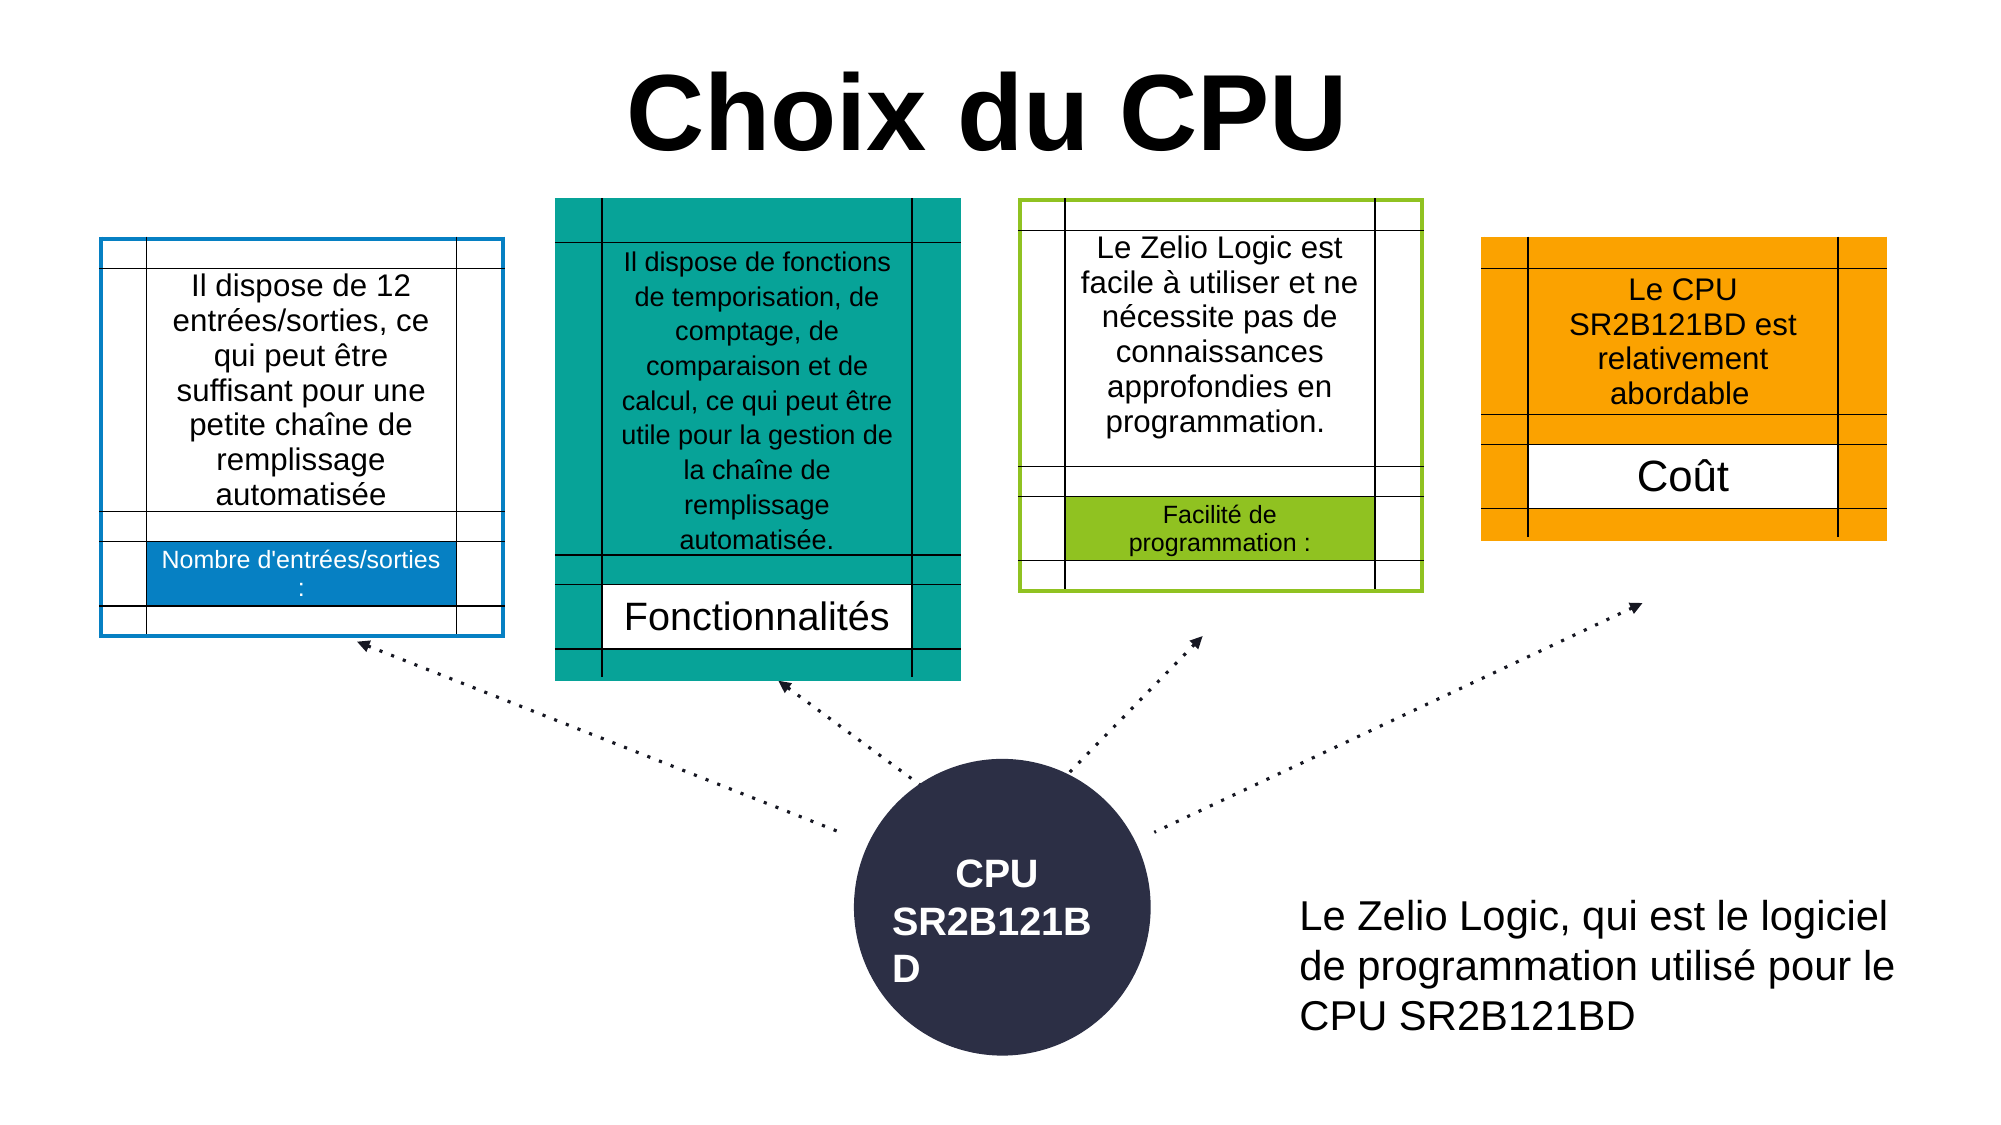

Choix du CPU
|  |  |  |
| --- | --- | --- |
|  | Il dispose de fonctions de temporisation, de comptage, de comparaison et de calcul, ce qui peut être utile pour la gestion de la chaîne de remplissage automatisée. |  |
|  |  |  |
|  | Fonctionnalités |  |
|  |  |  |
|  |  |  |
| --- | --- | --- |
|  | Le Zelio Logic est facile à utiliser et ne nécessite pas de connaissances approfondies en programmation. |  |
|  |  |  |
|  | Facilité de programmation : |  |
|  |  |  |
|  |  |  |
| --- | --- | --- |
|  | Il dispose de 12 entrées/sorties, ce qui peut être suffisant pour une petite chaîne de remplissage automatisée |  |
|  |  |  |
|  | Nombre d'entrées/sorties : |  |
|  |  |  |
|  |  |  |
| --- | --- | --- |
|  | Le CPU SR2B121BD est relativement abordable |  |
|  |  |  |
|  | Coût |  |
|  |  |  |

CPU
SR2B121BD
Le Zelio Logic, qui est le logiciel de programmation utilisé pour le CPU SR2B121BD